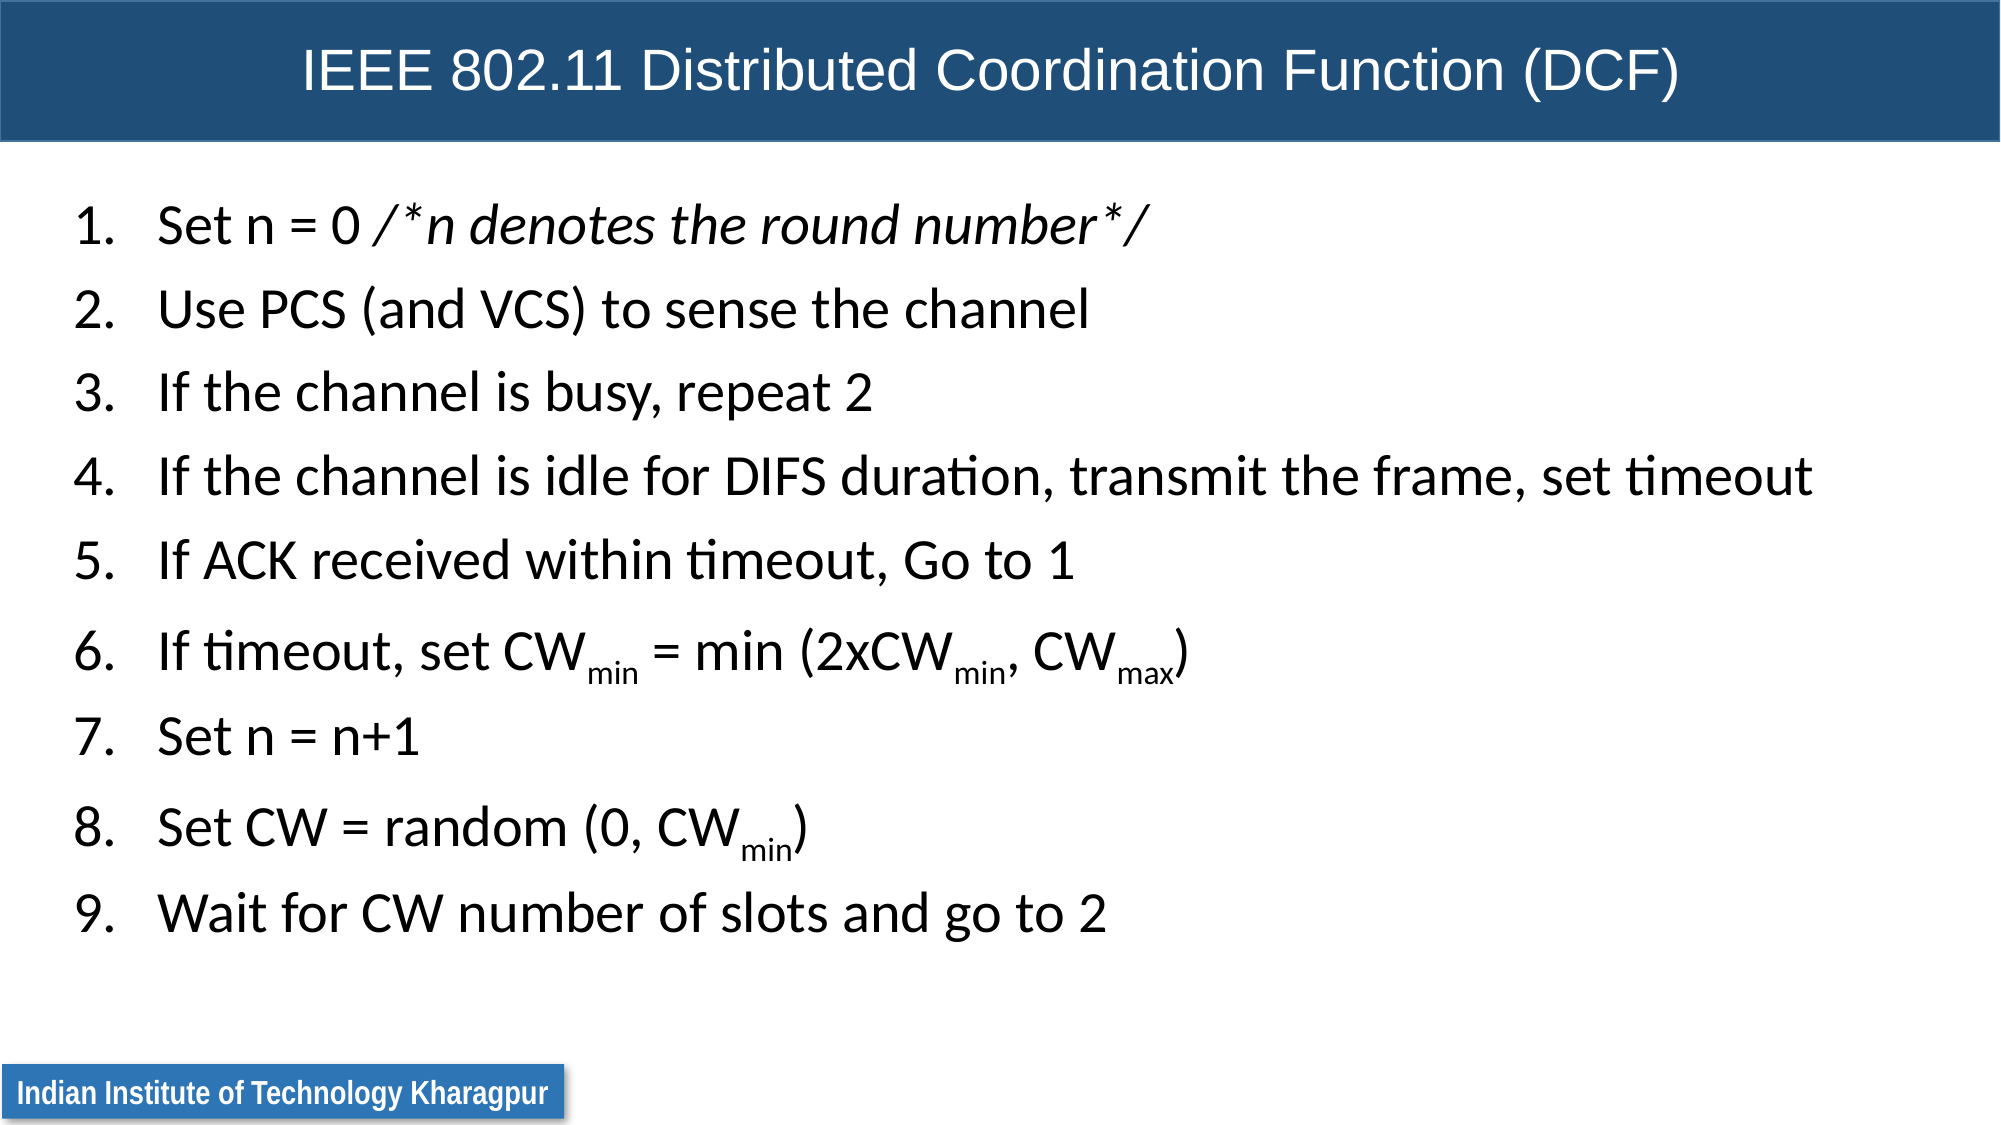

# IEEE 802.11 Distributed Coordination Function (DCF)
Set n = 0 /*n denotes the round number*/
Use PCS (and VCS) to sense the channel
If the channel is busy, repeat 2
If the channel is idle for DIFS duration, transmit the frame, set timeout
If ACK received within timeout, Go to 1
If timeout, set CWmin = min (2xCWmin, CWmax)
Set n = n+1
Set CW = random (0, CWmin)
Wait for CW number of slots and go to 2